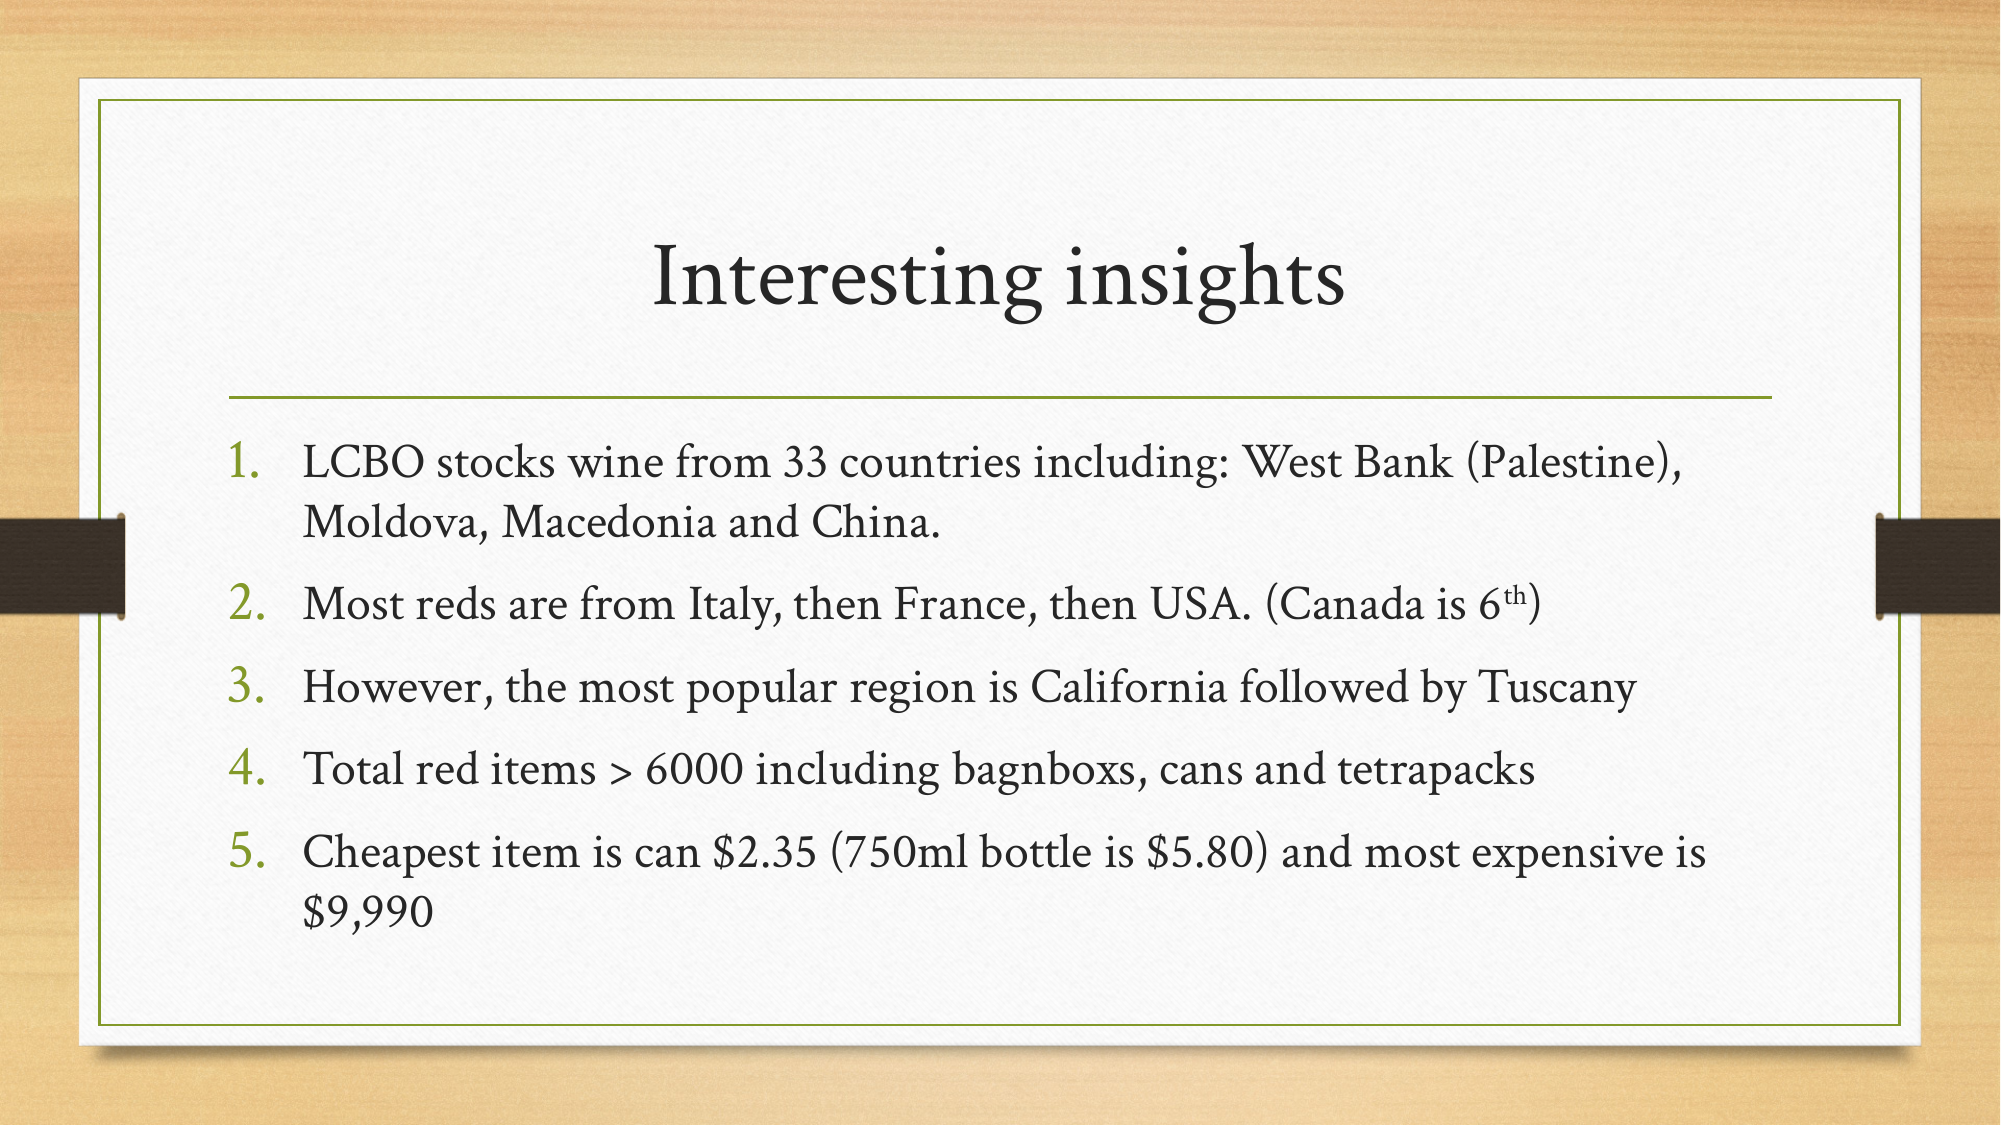

# Interesting insights
LCBO stocks wine from 33 countries including: West Bank (Palestine), Moldova, Macedonia and China.
Most reds are from Italy, then France, then USA. (Canada is 6th)
However, the most popular region is California followed by Tuscany
Total red items > 6000 including bagnboxs, cans and tetrapacks
Cheapest item is can $2.35 (750ml bottle is $5.80) and most expensive is $9,990